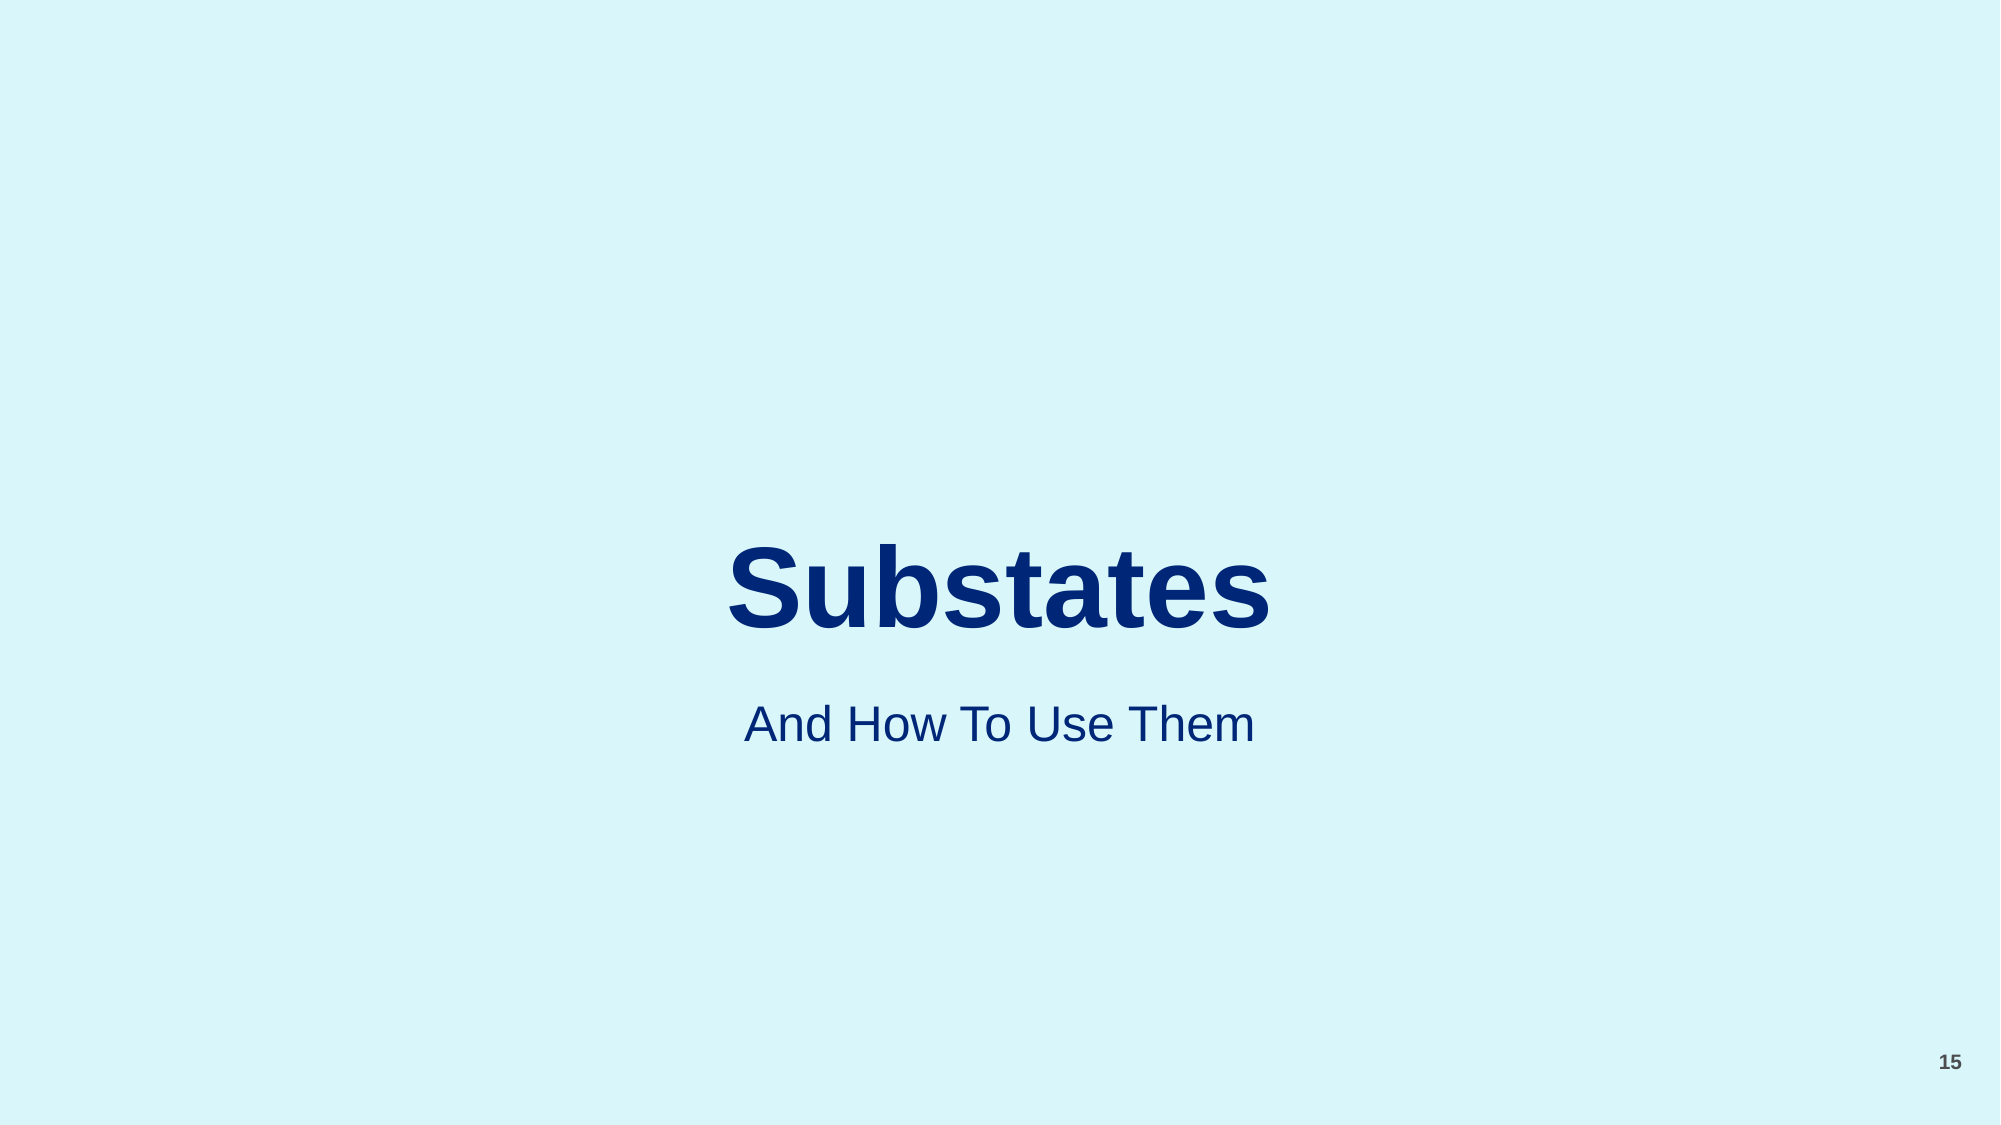

# Substates
And How To Use Them